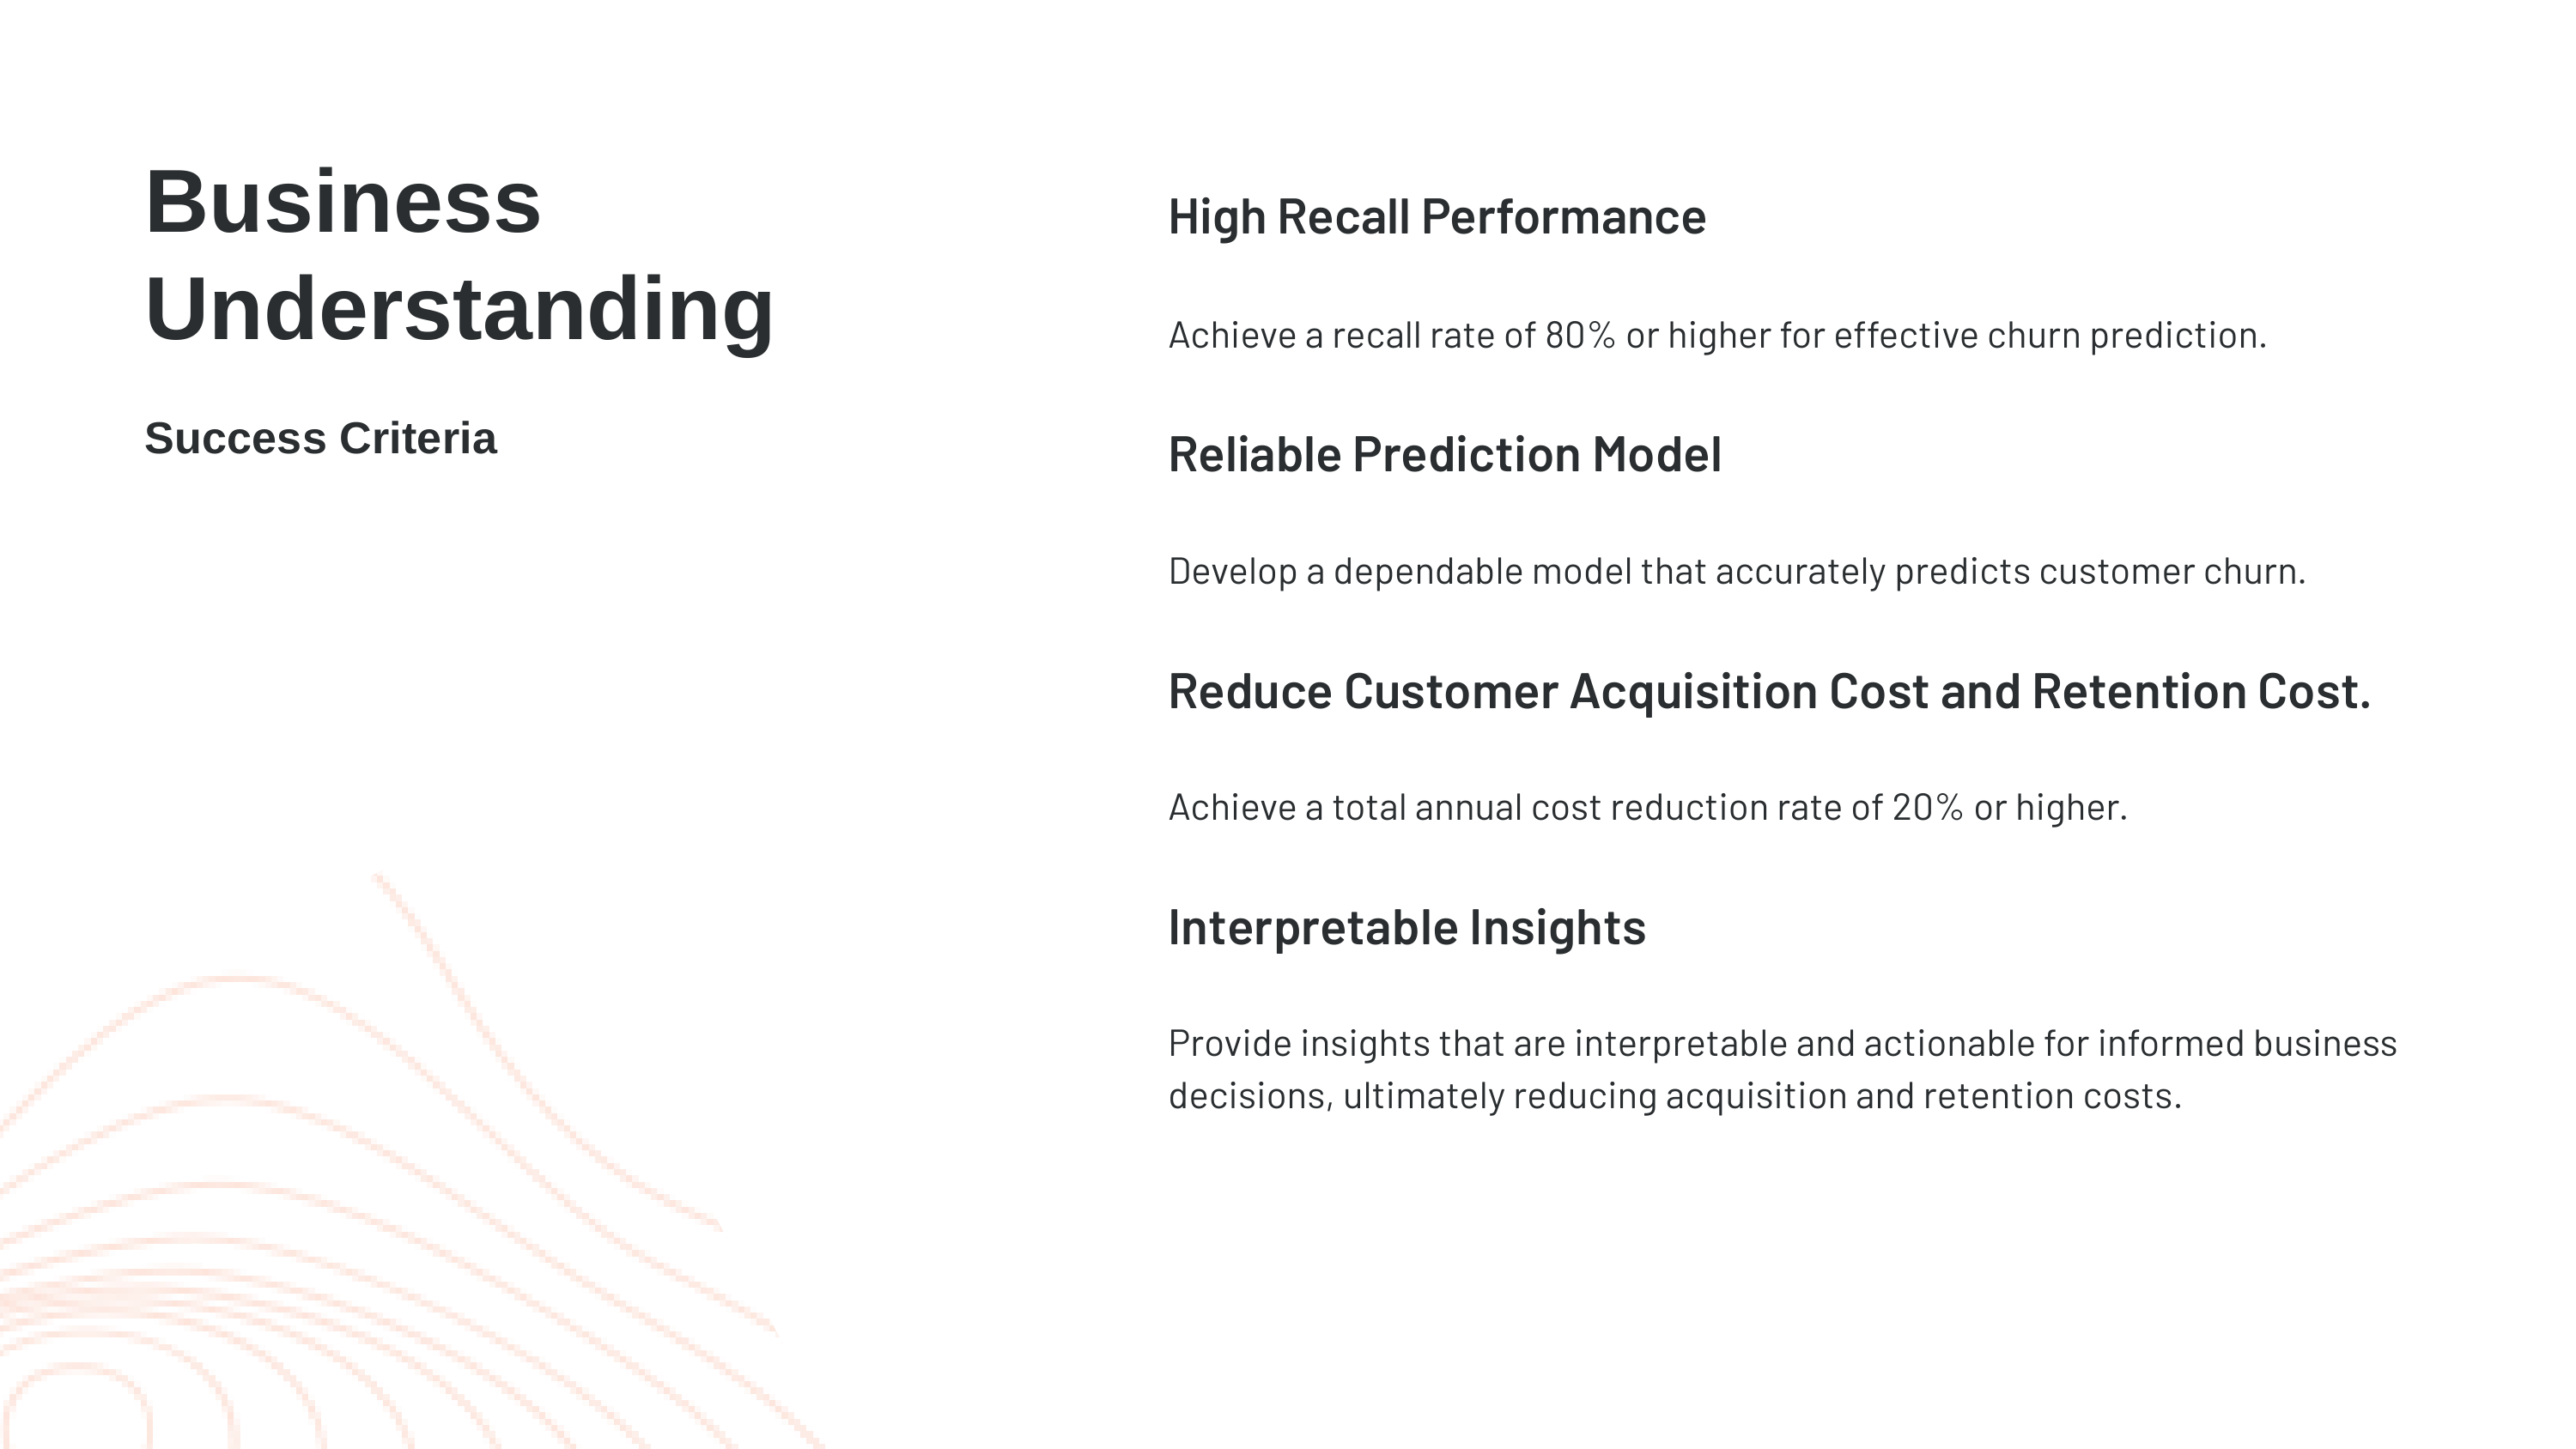

Business Understanding
Success Criteria
| High Recall Performance |
| --- |
| Achieve a recall rate of 80% or higher for effective churn prediction. |
| Reliable Prediction Model |
| Develop a dependable model that accurately predicts customer churn. |
| Reduce Customer Acquisition Cost and Retention Cost. |
| Achieve a total annual cost reduction rate of 20% or higher. |
| Interpretable Insights |
| Provide insights that are interpretable and actionable for informed business decisions, ultimately reducing acquisition and retention costs. |